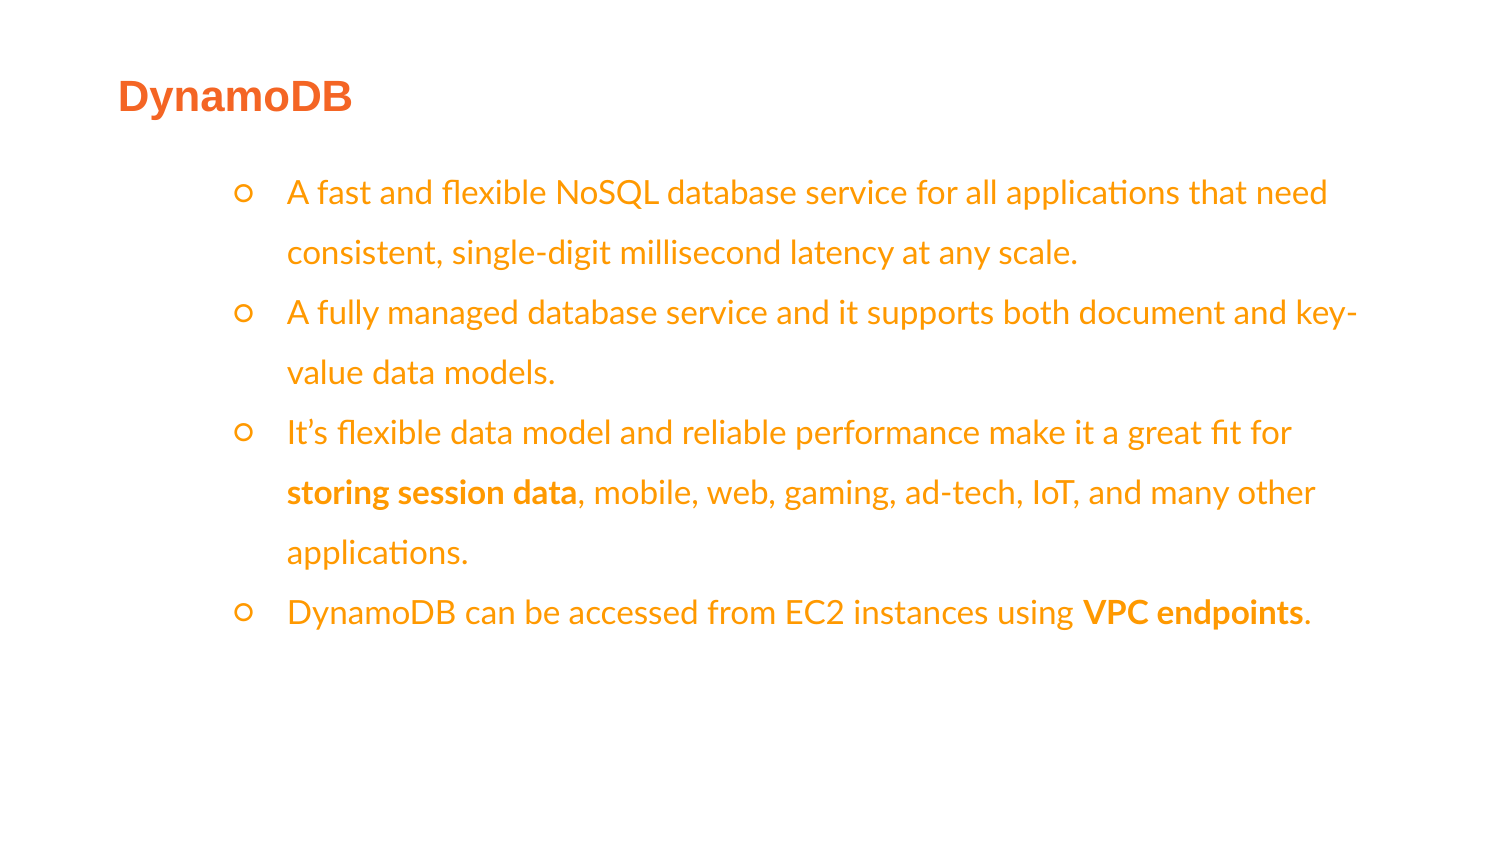

DynamoDB
A fast and flexible NoSQL database service for all applications that need consistent, single-digit millisecond latency at any scale.
A fully managed database service and it supports both document and key-value data models.
It’s flexible data model and reliable performance make it a great fit for storing session data, mobile, web, gaming, ad-tech, IoT, and many other applications.
DynamoDB can be accessed from EC2 instances using VPC endpoints.